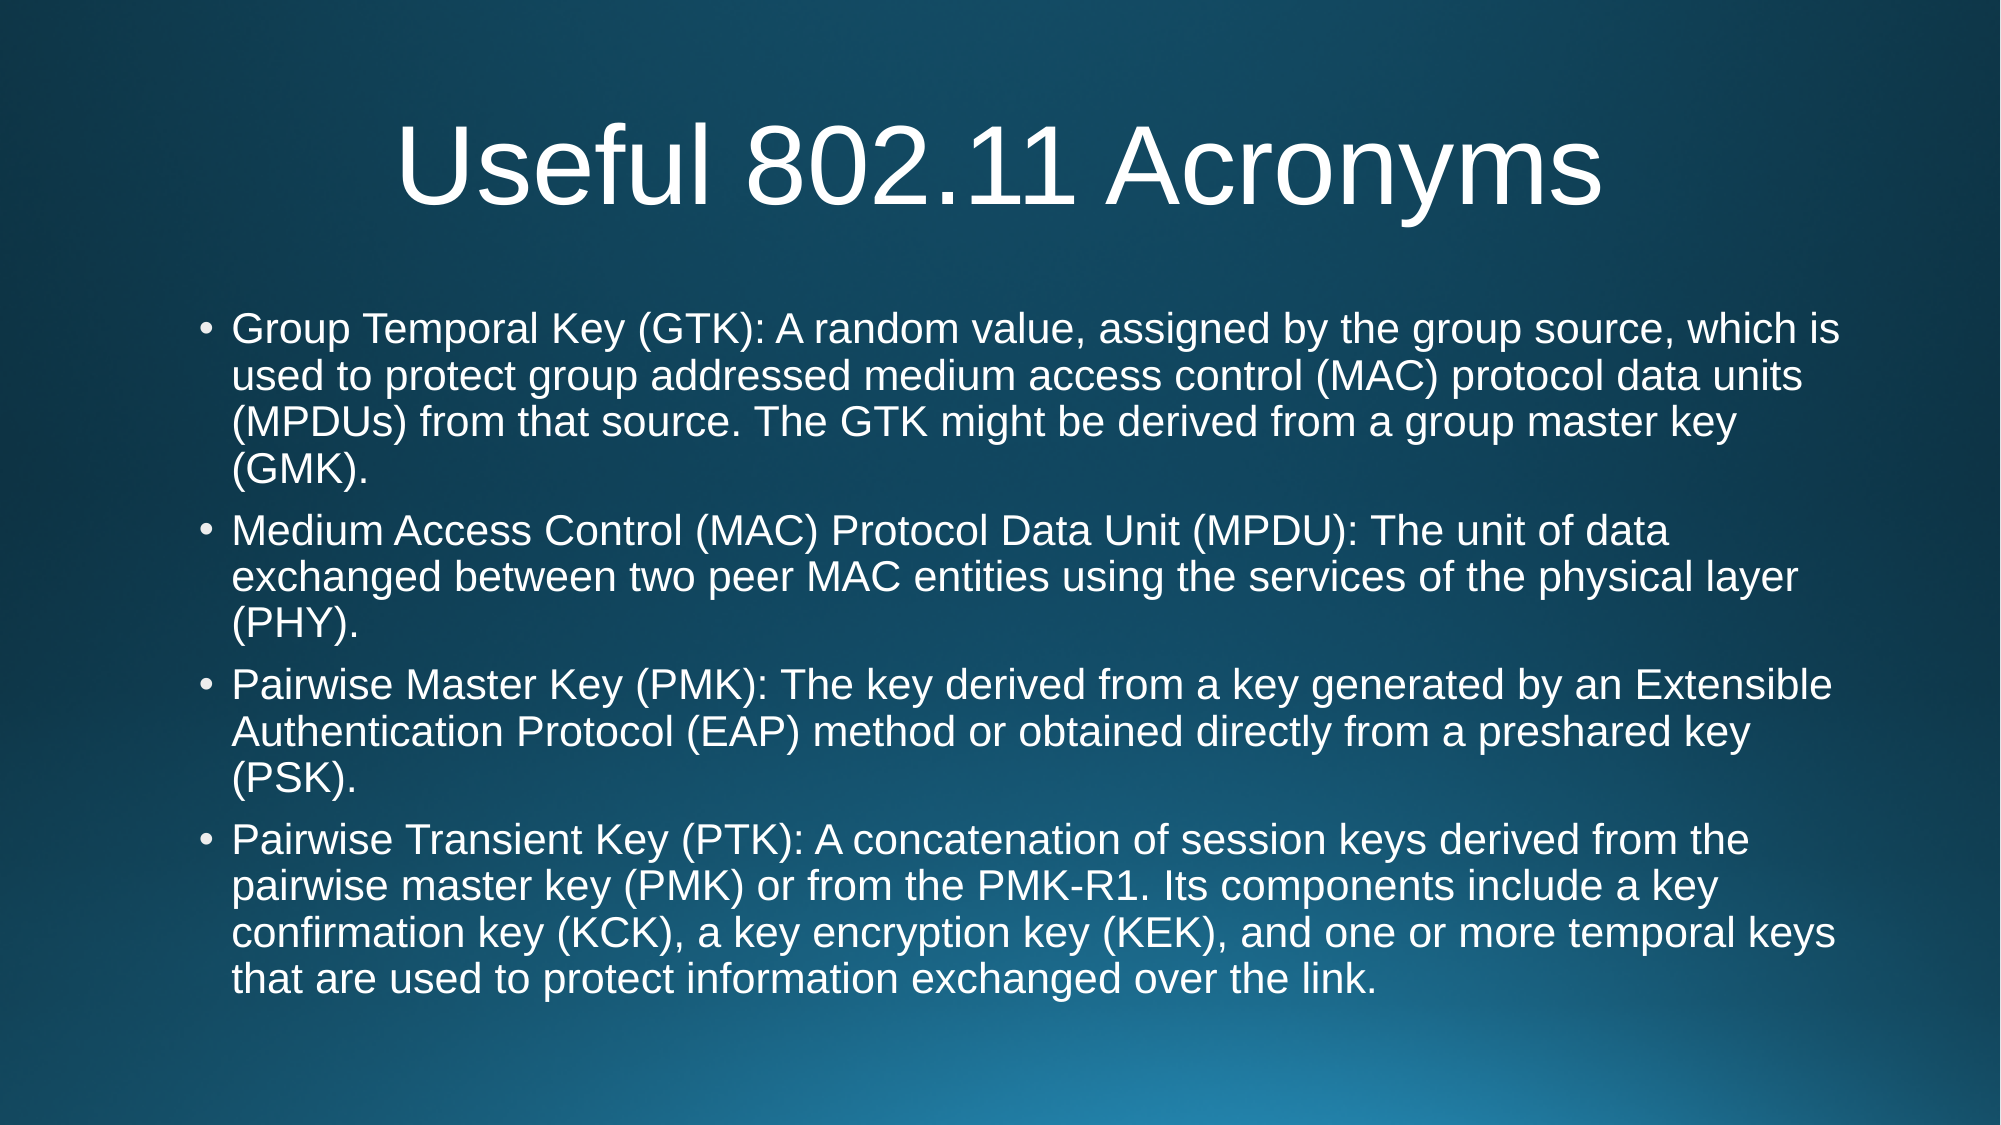

# Useful 802.11 Acronyms
Group Temporal Key (GTK): A random value, assigned by the group source, which is used to protect group addressed medium access control (MAC) protocol data units (MPDUs) from that source. The GTK might be derived from a group master key (GMK).
Medium Access Control (MAC) Protocol Data Unit (MPDU): The unit of data exchanged between two peer MAC entities using the services of the physical layer (PHY).
Pairwise Master Key (PMK): The key derived from a key generated by an Extensible Authentication Protocol (EAP) method or obtained directly from a preshared key (PSK).
Pairwise Transient Key (PTK): A concatenation of session keys derived from the pairwise master key (PMK) or from the PMK-R1. Its components include a key confirmation key (KCK), a key encryption key (KEK), and one or more temporal keys that are used to protect information exchanged over the link.